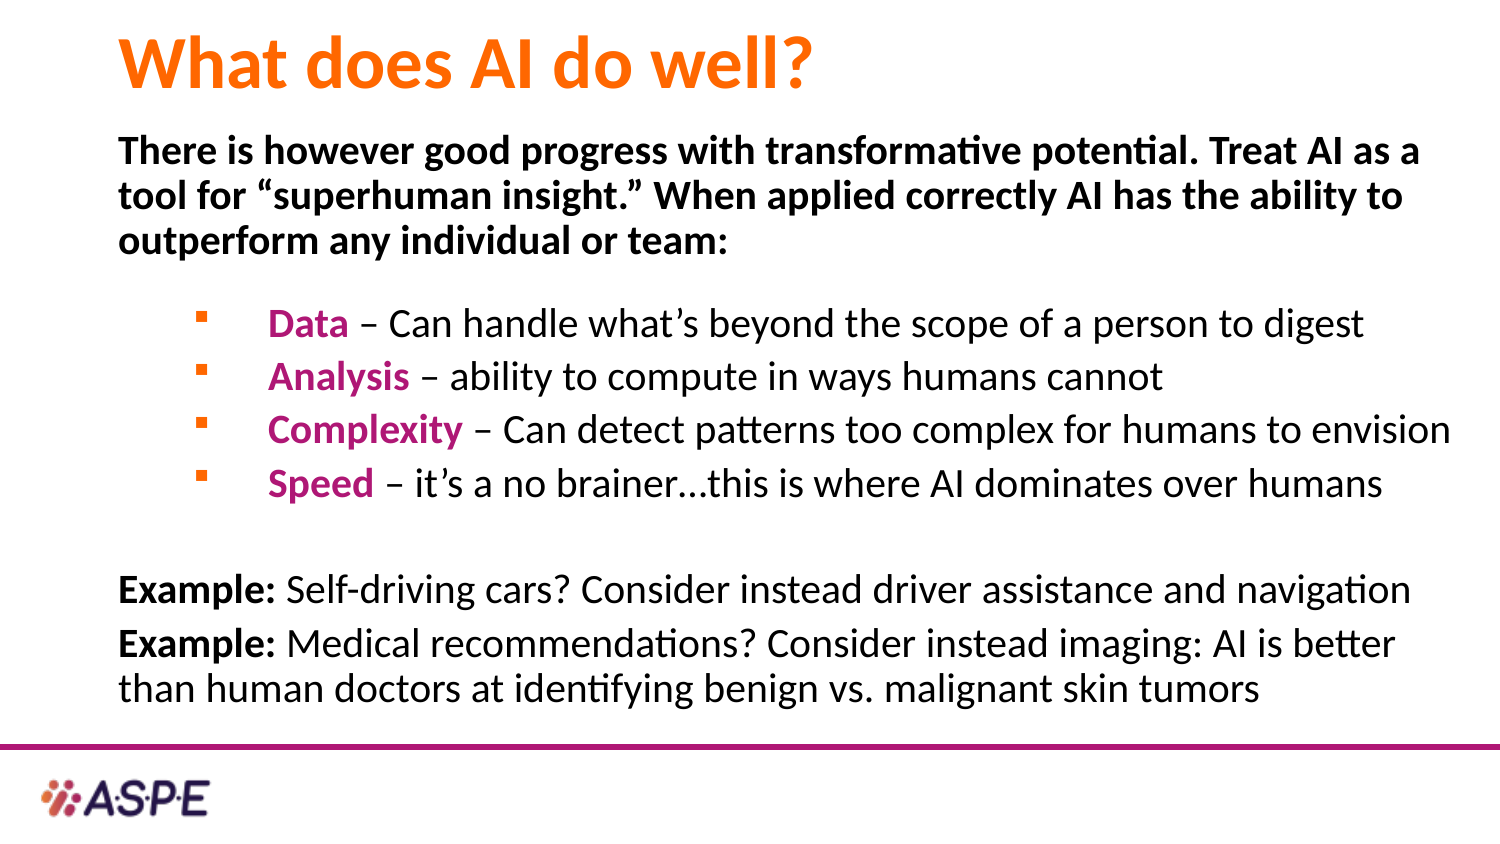

# What does AI do well?
There is however good progress with transformative potential. Treat AI as a tool for “superhuman insight.” When applied correctly AI has the ability to outperform any individual or team:
Data – Can handle what’s beyond the scope of a person to digest
Analysis – ability to compute in ways humans cannot
Complexity – Can detect patterns too complex for humans to envision
Speed – it’s a no brainer…this is where AI dominates over humans

Example: Self-driving cars? Consider instead driver assistance and navigation
Example: Medical recommendations? Consider instead imaging: AI is better than human doctors at identifying benign vs. malignant skin tumors